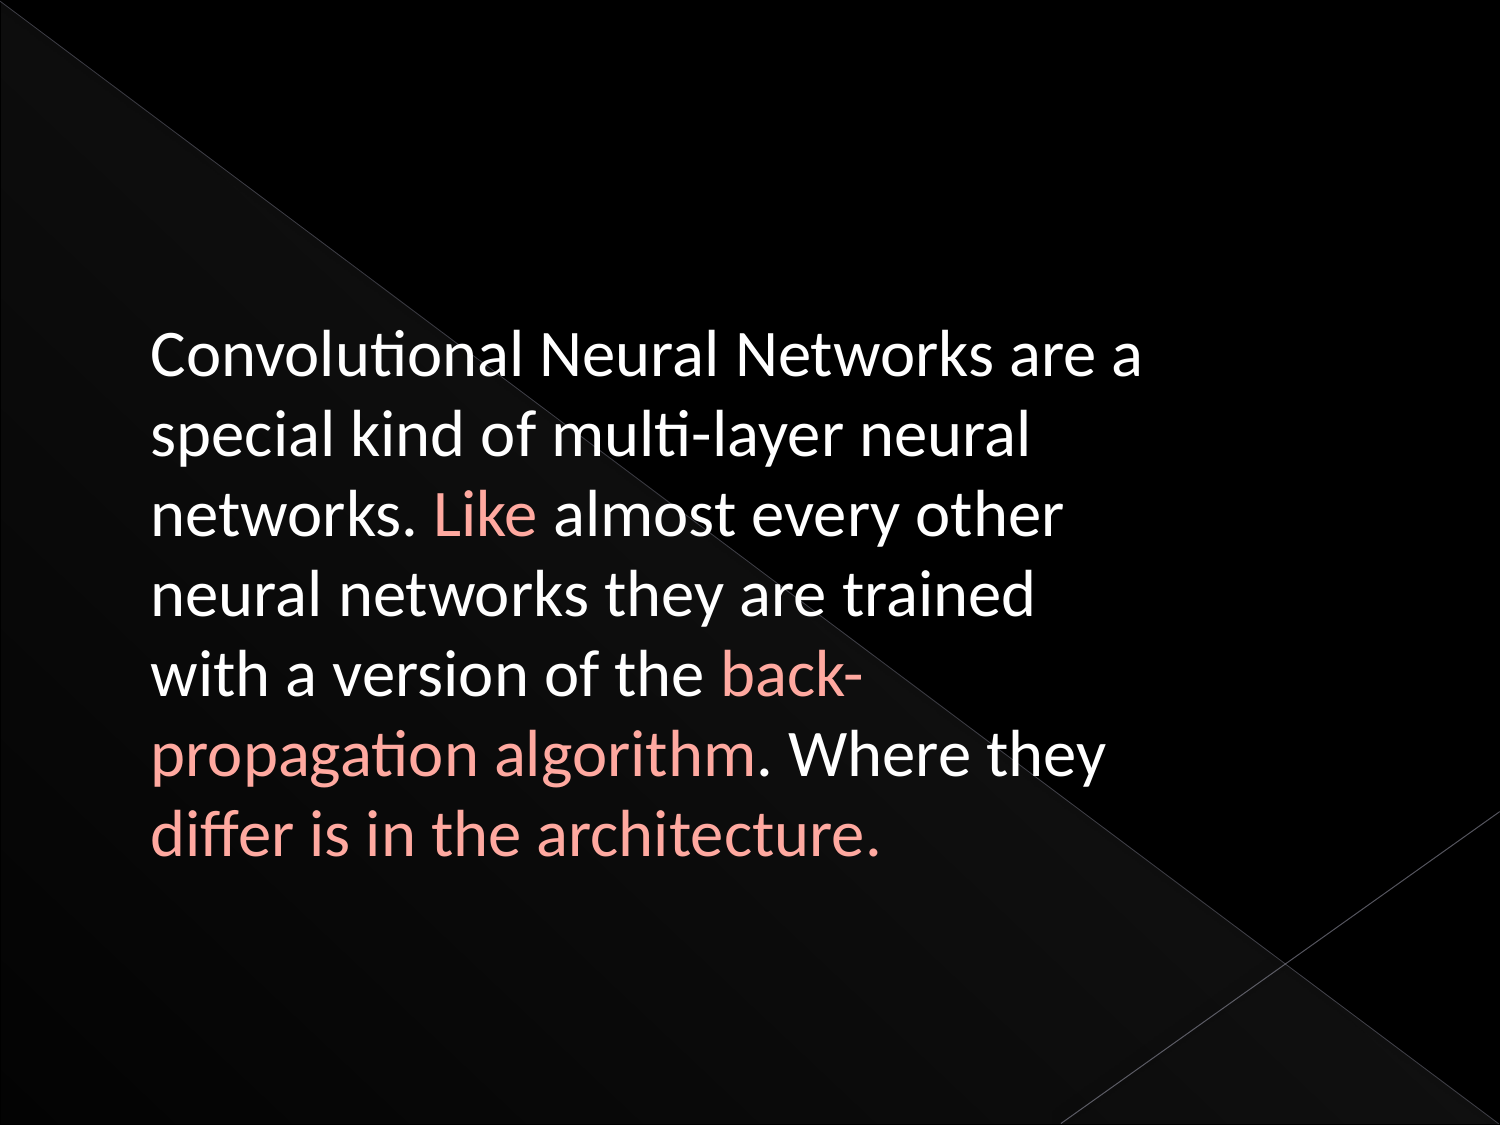

Convolutional Neural Networks are a special kind of multi-layer neural networks. Like almost every other neural networks they are trained with a version of the back-propagation algorithm. Where they differ is in the architecture.